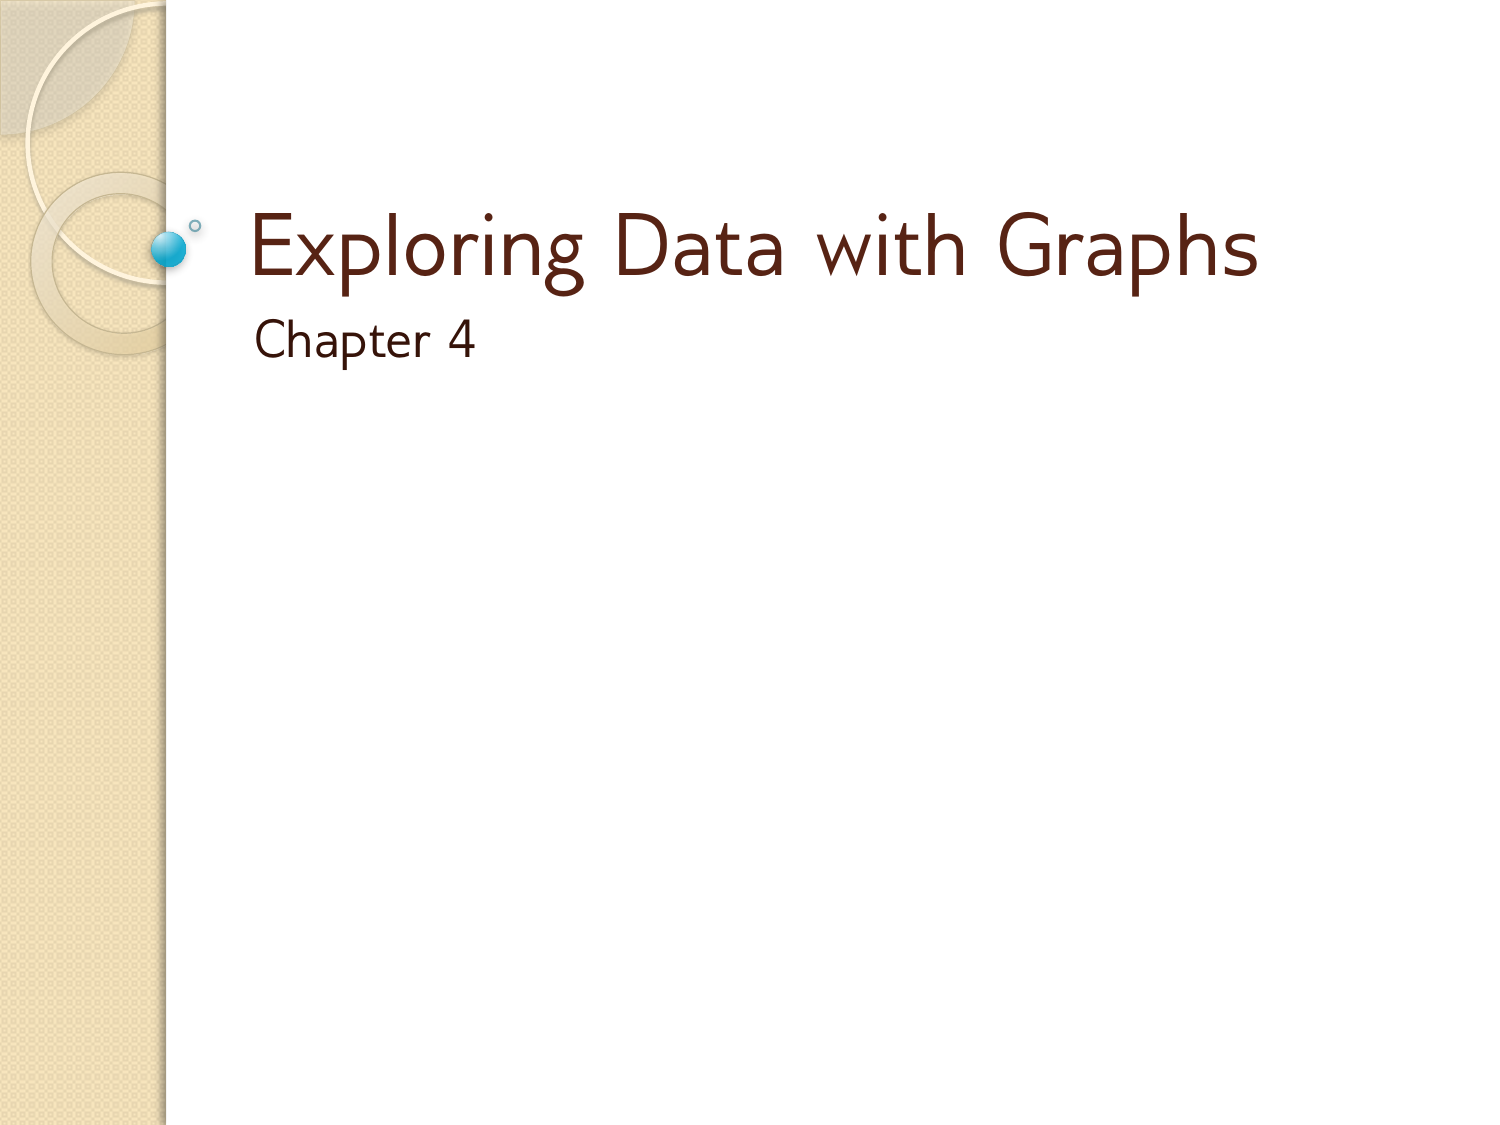

# Exploring Data with Graphs
Chapter 4